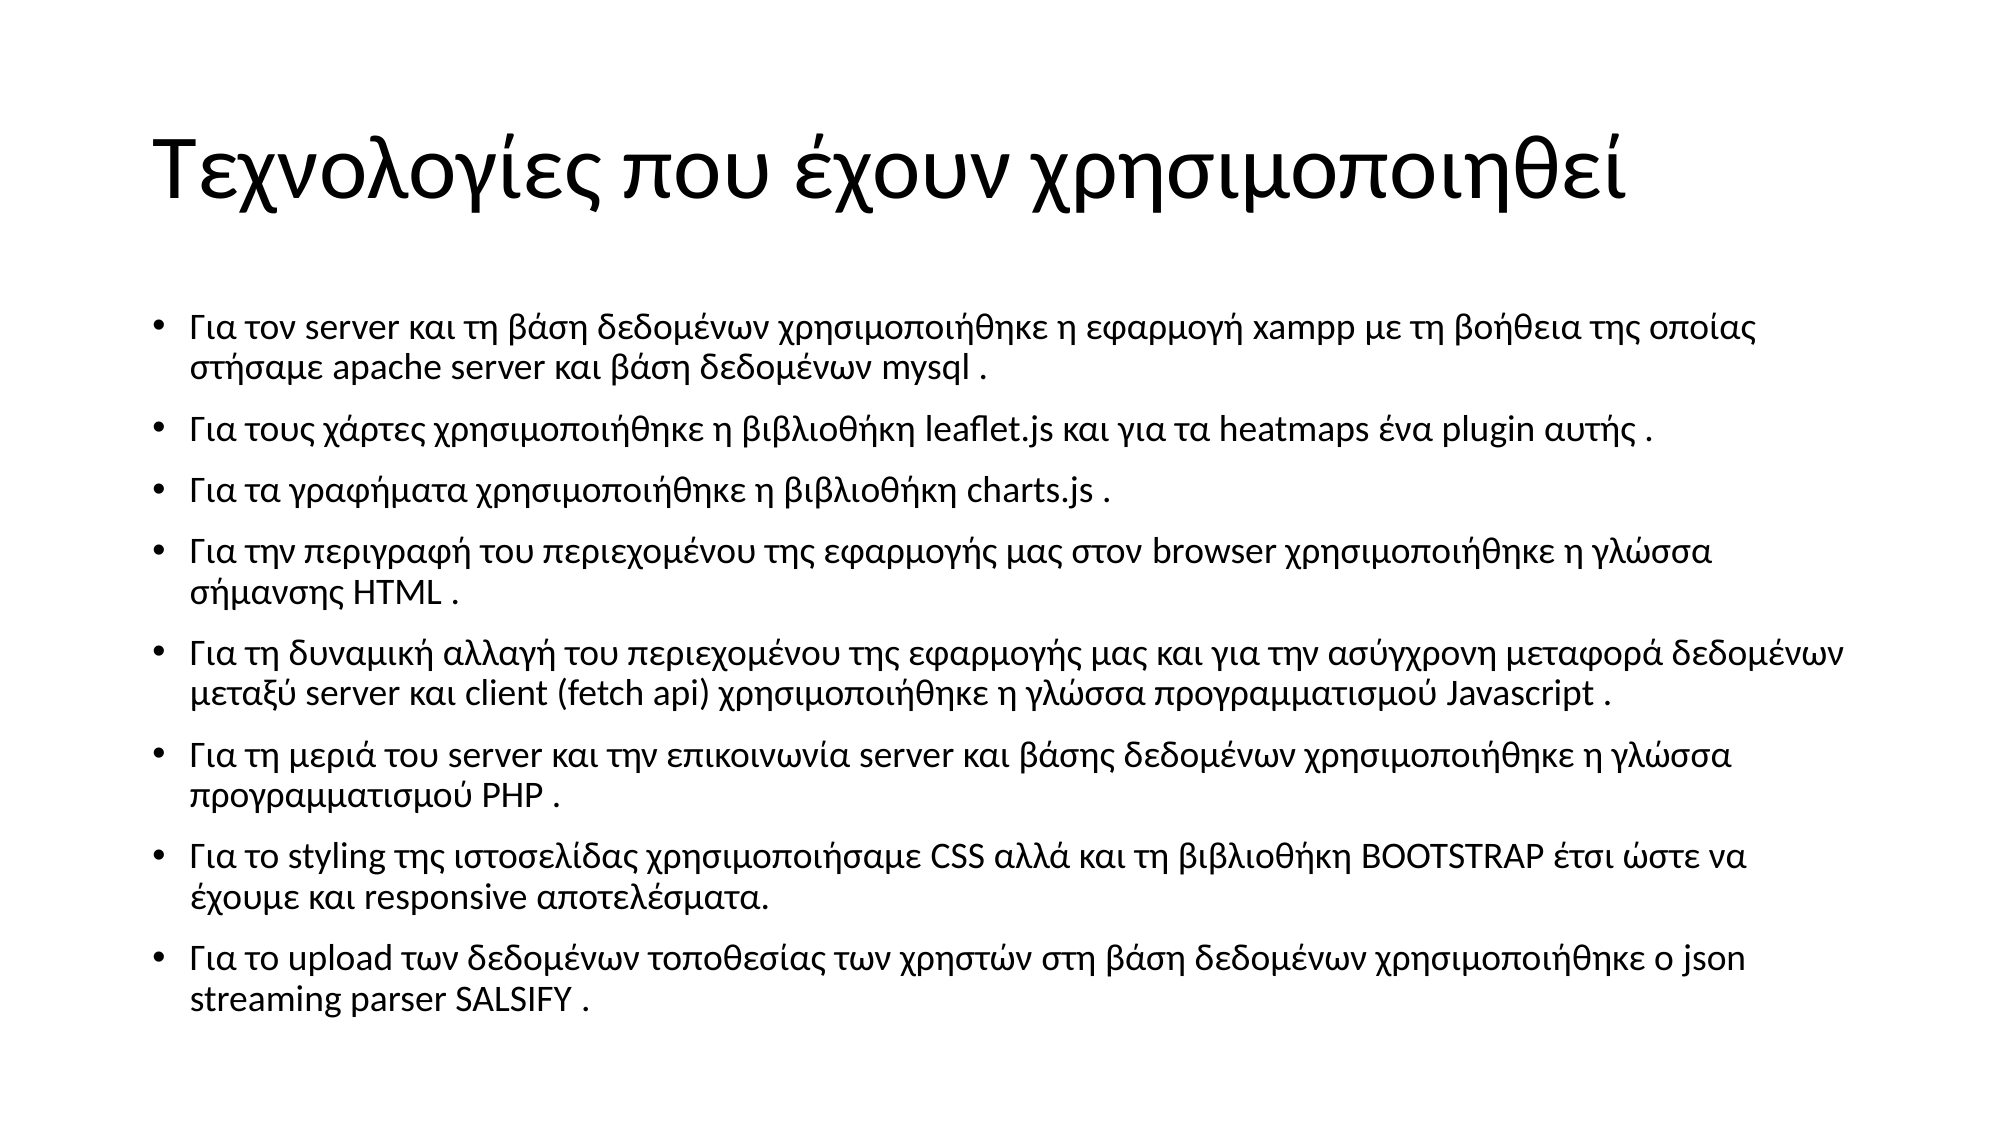

# Τεχνολογίες που έχουν χρησιμοποιηθεί
Για τον server και τη βάση δεδομένων χρησιμοποιήθηκε η εφαρμογή xampp με τη βοήθεια της οποίας στήσαμε apache server και βάση δεδομένων mysql .
Για τους χάρτες χρησιμοποιήθηκε η βιβλιοθήκη leaflet.js και για τα heatmaps ένα plugin αυτής .
Για τα γραφήματα χρησιμοποιήθηκε η βιβλιοθήκη charts.js .
Για την περιγραφή του περιεχομένου της εφαρμογής μας στον browser χρησιμοποιήθηκε η γλώσσα σήμανσης HTML .
Για τη δυναμική αλλαγή του περιεχομένου της εφαρμογής μας και για την ασύγχρονη μεταφορά δεδομένων μεταξύ server και client (fetch api) χρησιμοποιήθηκε η γλώσσα προγραμματισμού Javascript .
Για τη μεριά του server και την επικοινωνία server και βάσης δεδομένων χρησιμοποιήθηκε η γλώσσα προγραμματισμού PHP .
Για το styling της ιστοσελίδας χρησιμοποιήσαμε CSS αλλά και τη βιβλιοθήκη BOOTSTRAP έτσι ώστε να έχουμε και responsive αποτελέσματα.
Για το upload των δεδομένων τοποθεσίας των χρηστών στη βάση δεδομένων χρησιμοποιήθηκε ο json streaming parser SALSIFY .